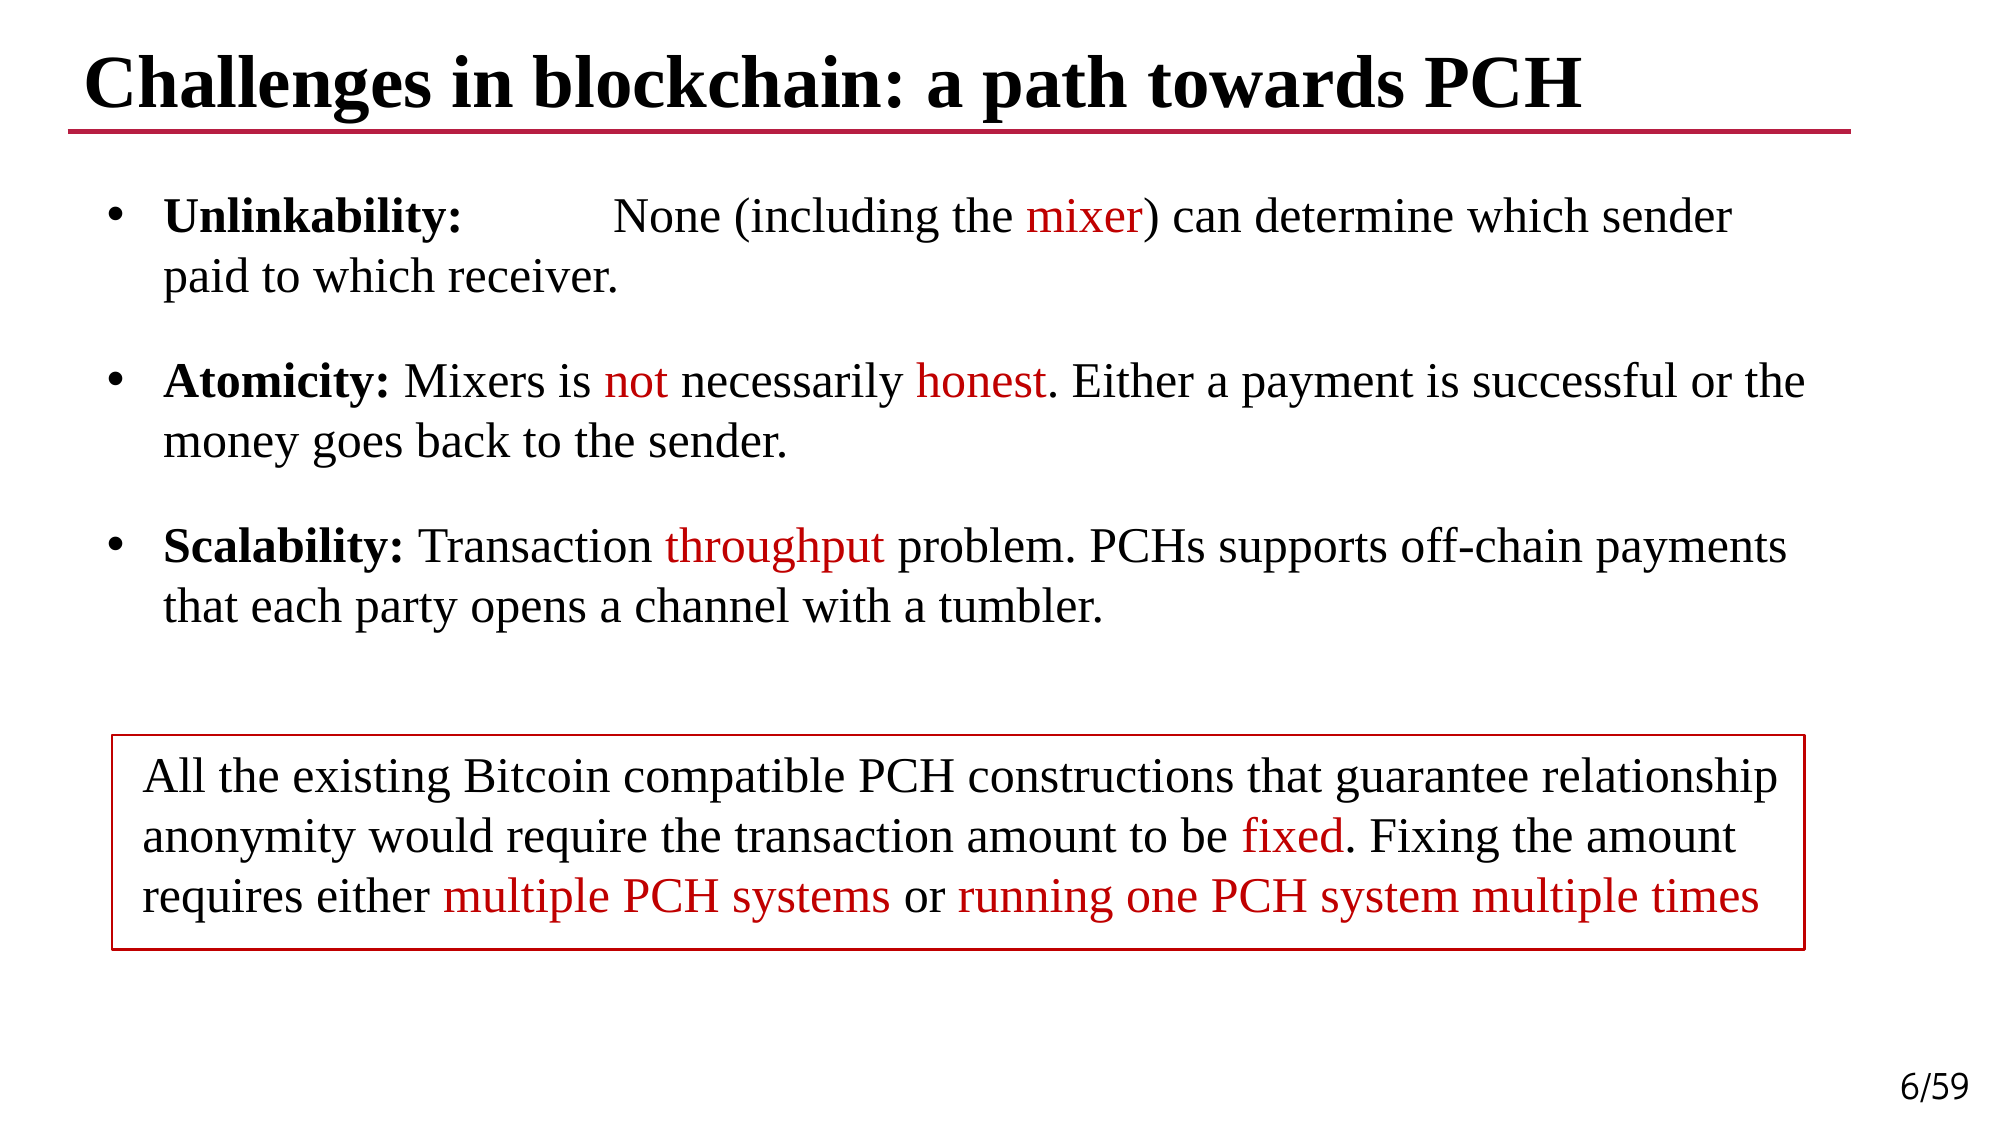

# Challenges in blockchain: a path towards PCH
Unlinkability:	None (including the mixer) can determine which sender paid to which receiver.

Atomicity: Mixers is not necessarily honest. Either a payment is successful or the money goes back to the sender.

Scalability: Transaction throughput problem. PCHs supports off-chain payments that each party opens a channel with a tumbler.

All the existing Bitcoin compatible PCH constructions that guarantee relationship anonymity would require the transaction amount to be fixed. Fixing the amount requires either multiple PCH systems or running one PCH system multiple times